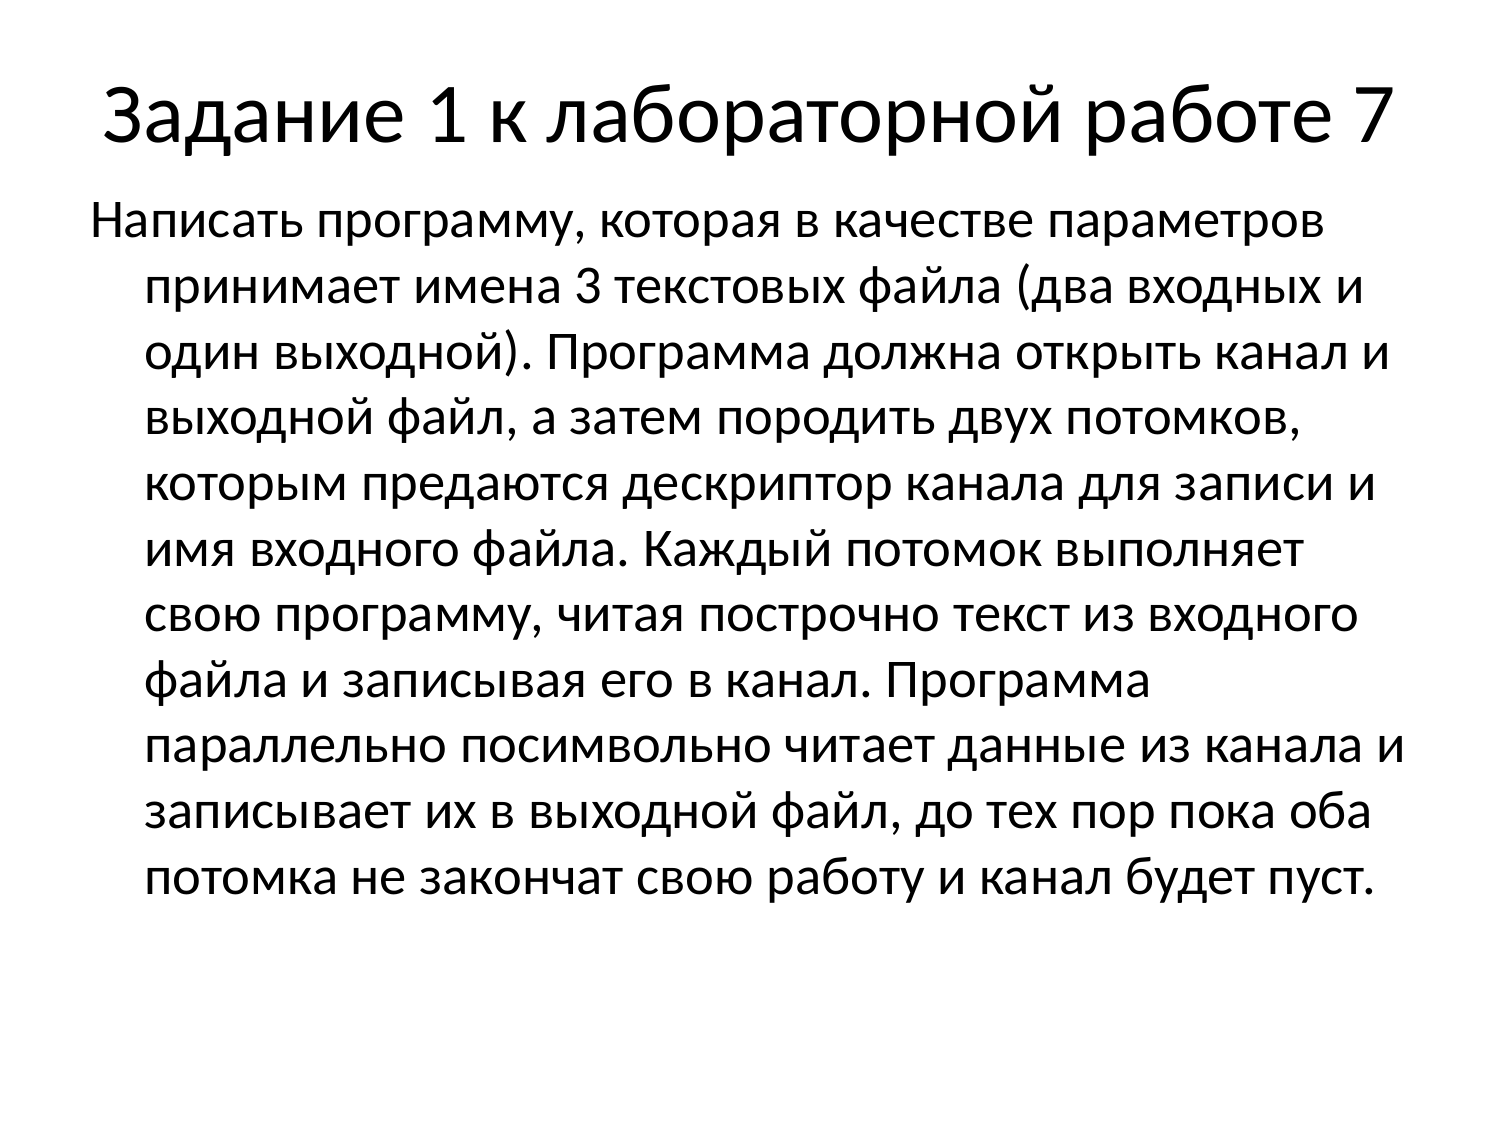

# Задание 1 к лабораторной работе 7
Написать программу, которая в качестве параметров принимает имена 3 текстовых файла (два входных и один выходной). Программа должна открыть канал и выходной файл, а затем породить двух потомков, которым предаются дескриптор канала для записи и имя входного файла. Каждый потомок выполняет свою программу, читая построчно текст из входного файла и записывая его в канал. Программа параллельно посимвольно читает данные из канала и записывает их в выходной файл, до тех пор пока оба потомка не закончат свою работу и канал будет пуст.